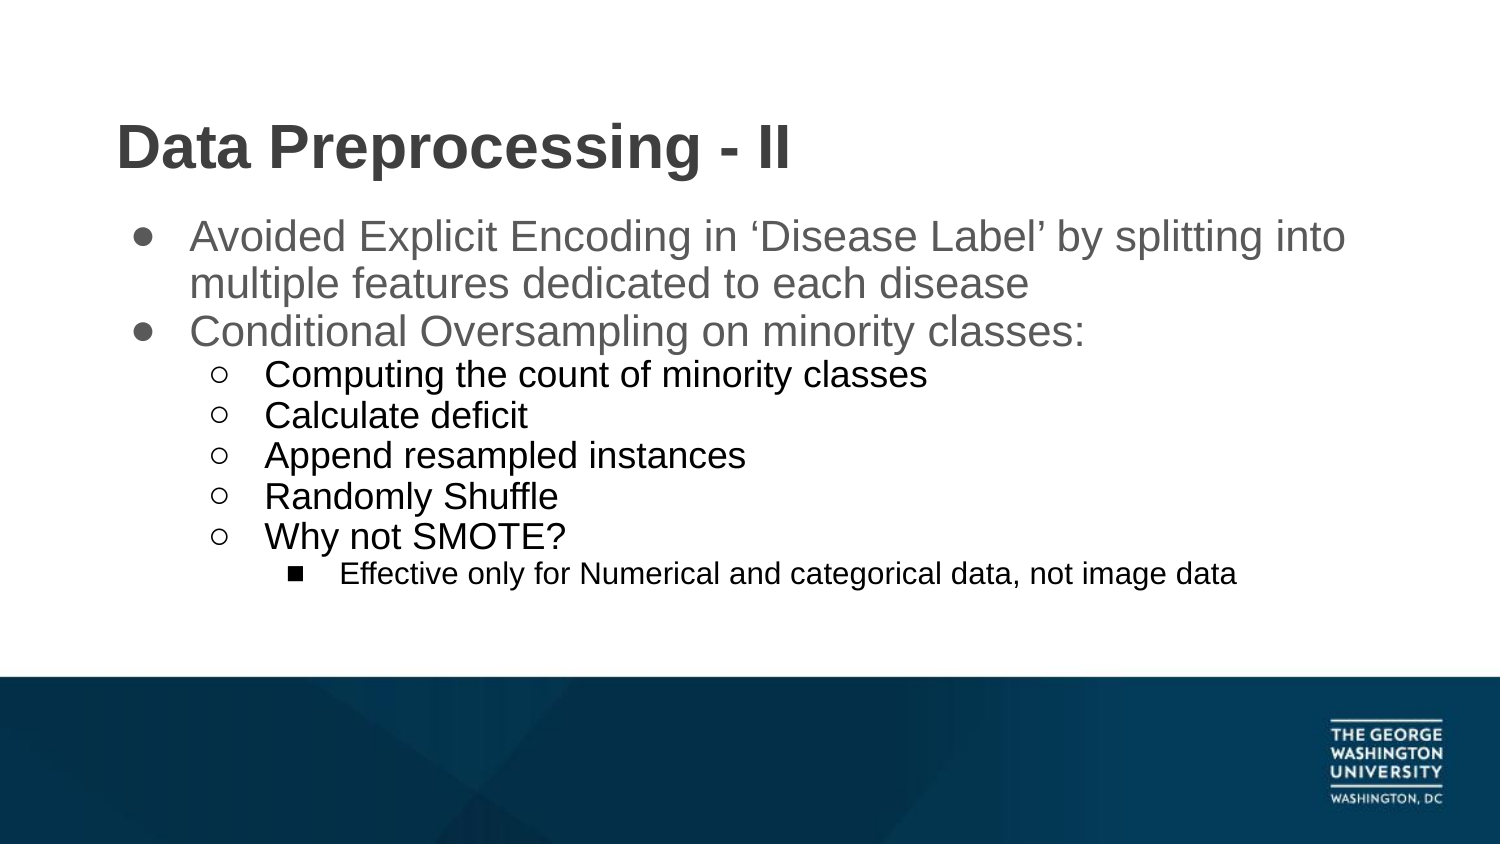

# Data Preprocessing - II
Avoided Explicit Encoding in ‘Disease Label’ by splitting into multiple features dedicated to each disease
Conditional Oversampling on minority classes:
Computing the count of minority classes
Calculate deficit
Append resampled instances
Randomly Shuffle
Why not SMOTE?
Effective only for Numerical and categorical data, not image data